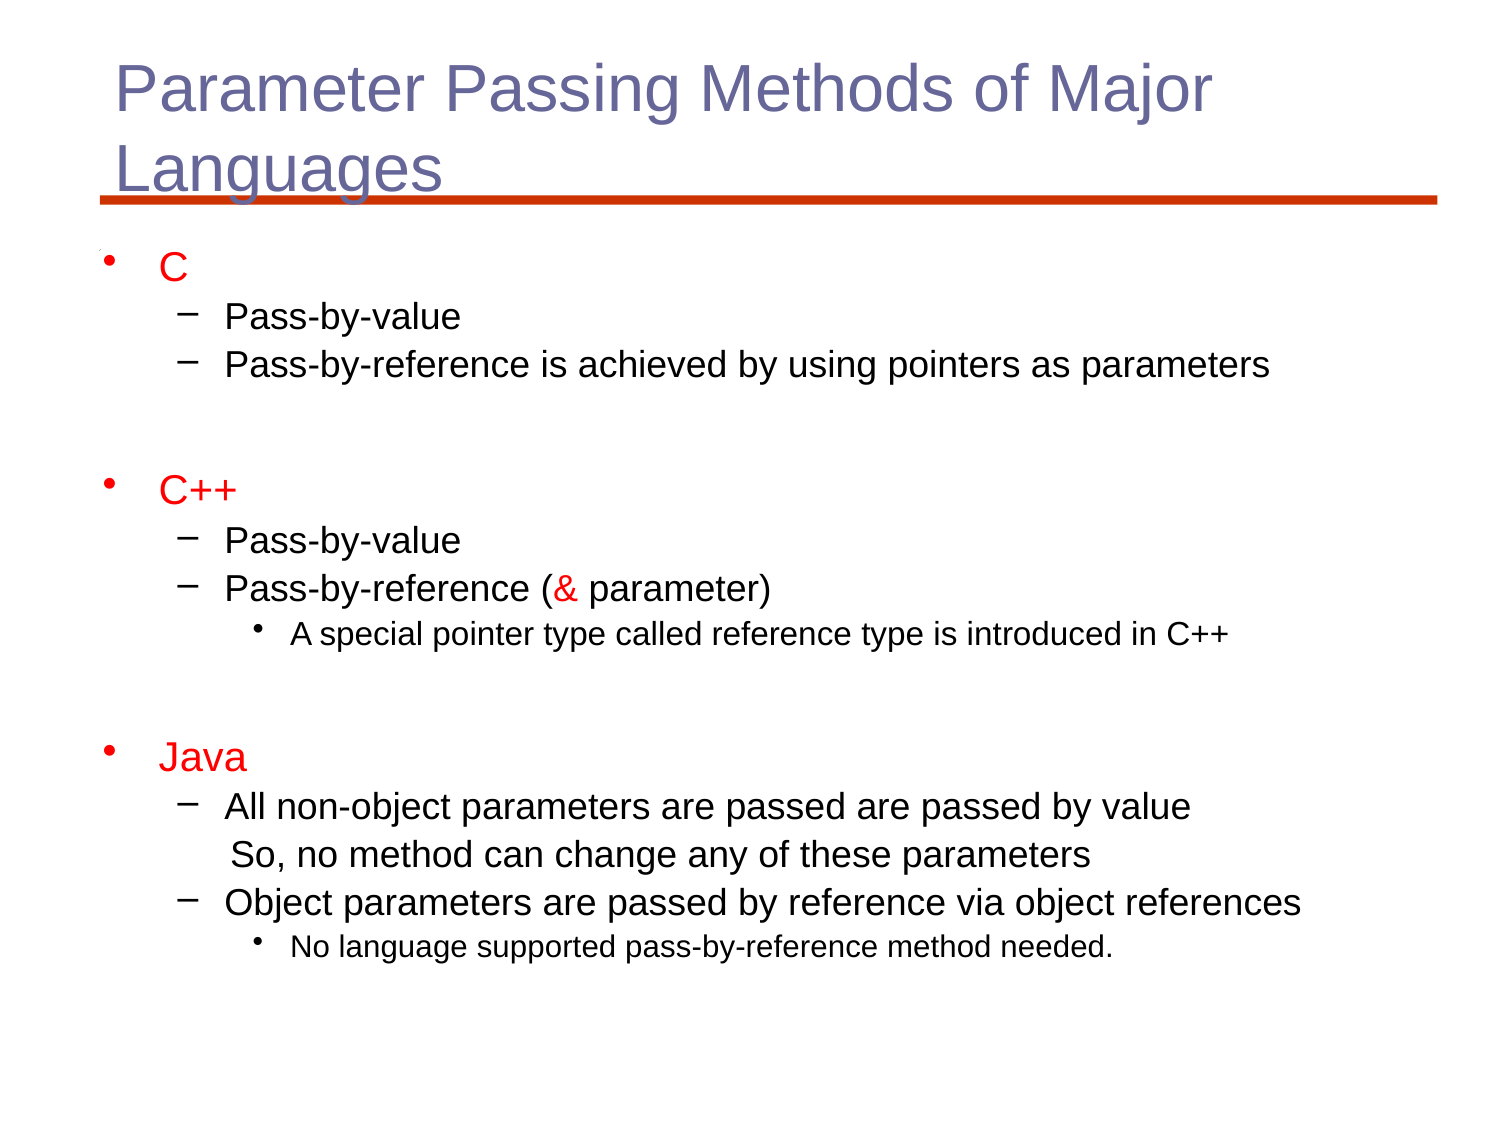

# Parameter Passing Methods of Major Languages
C
Pass-by-value
Pass-by-reference is achieved by using pointers as parameters

C++
Pass-by-value
Pass-by-reference (& parameter)
A special pointer type called reference type is introduced in C++

Java
All non-object parameters are passed are passed by value
     So, no method can change any of these parameters
Object parameters are passed by reference via object references
No language supported pass-by-reference method needed.